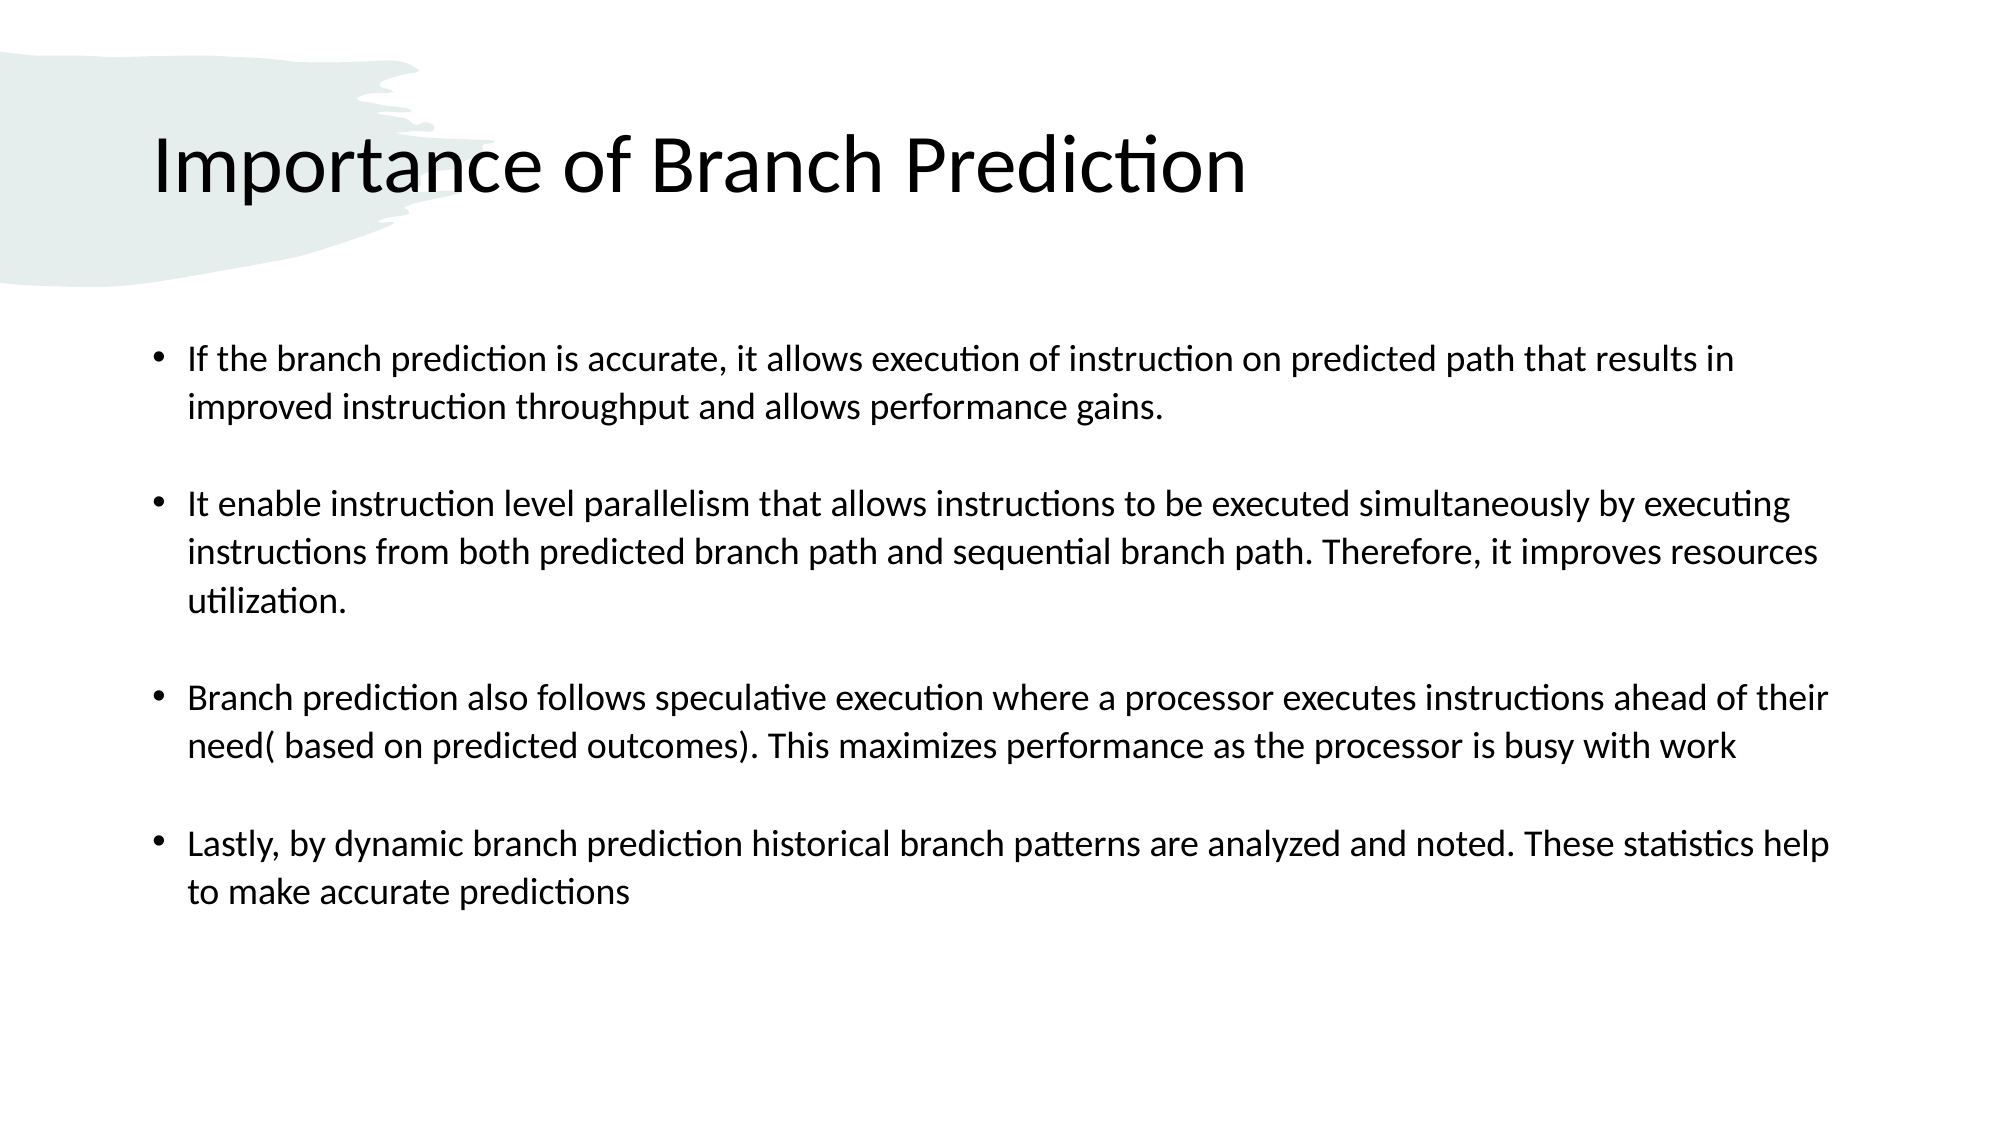

# Importance of Branch Prediction

If the branch prediction is accurate, it allows execution of instruction on predicted path that results in improved instruction throughput and allows performance gains.

It enable instruction level parallelism that allows instructions to be executed simultaneously by executing instructions from both predicted branch path and sequential branch path. Therefore, it improves resources utilization.

Branch prediction also follows speculative execution where a processor executes instructions ahead of their need( based on predicted outcomes). This maximizes performance as the processor is busy with work

Lastly, by dynamic branch prediction historical branch patterns are analyzed and noted. These statistics help to make accurate predictions